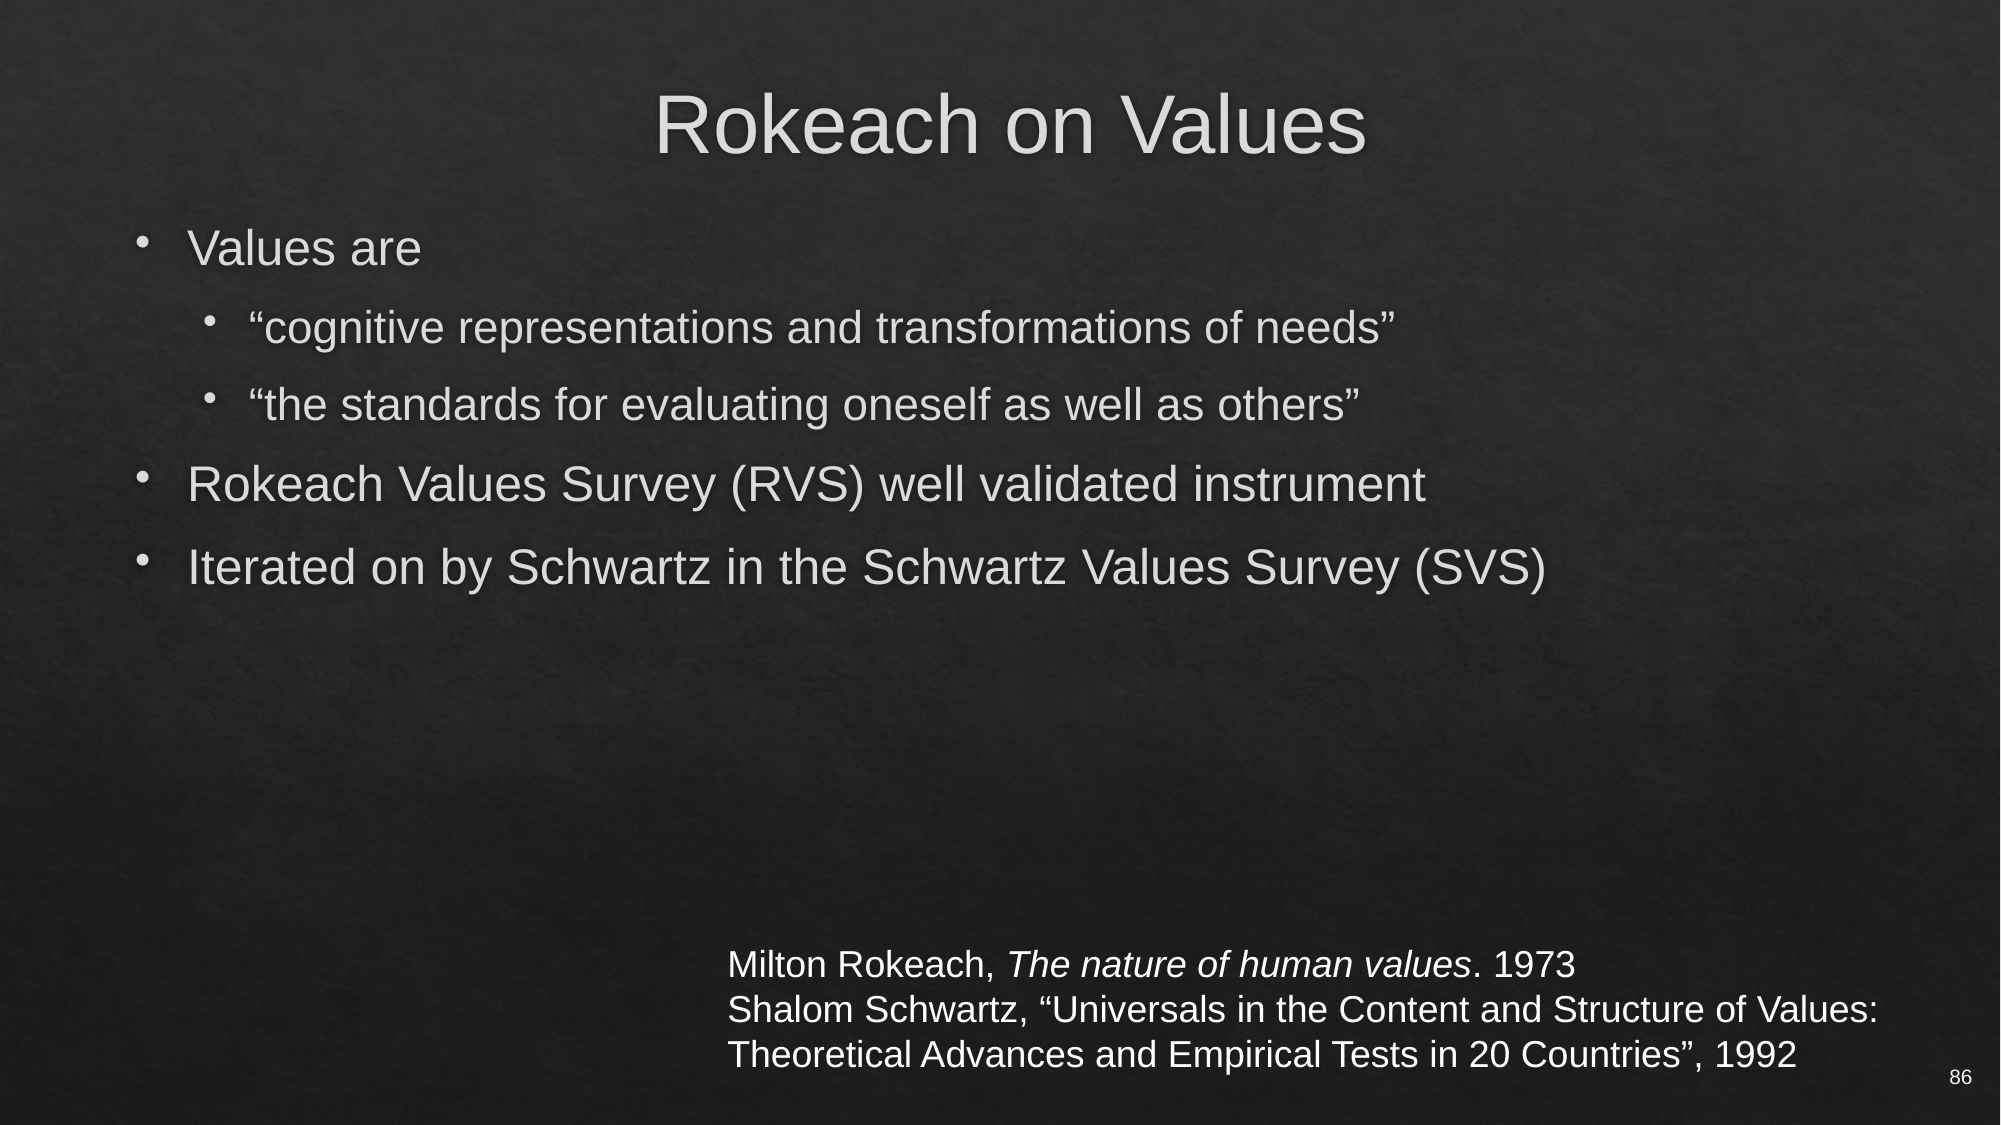

# Rokeach on Values
Values are
“cognitive representations and transformations of needs”
“the standards for evaluating oneself as well as others”
Rokeach Values Survey (RVS) well validated instrument
Iterated on by Schwartz in the Schwartz Values Survey (SVS)
Milton Rokeach, The nature of human values. 1973
Shalom Schwartz, “Universals in the Content and Structure of Values: Theoretical Advances and Empirical Tests in 20 Countries”, 1992
86